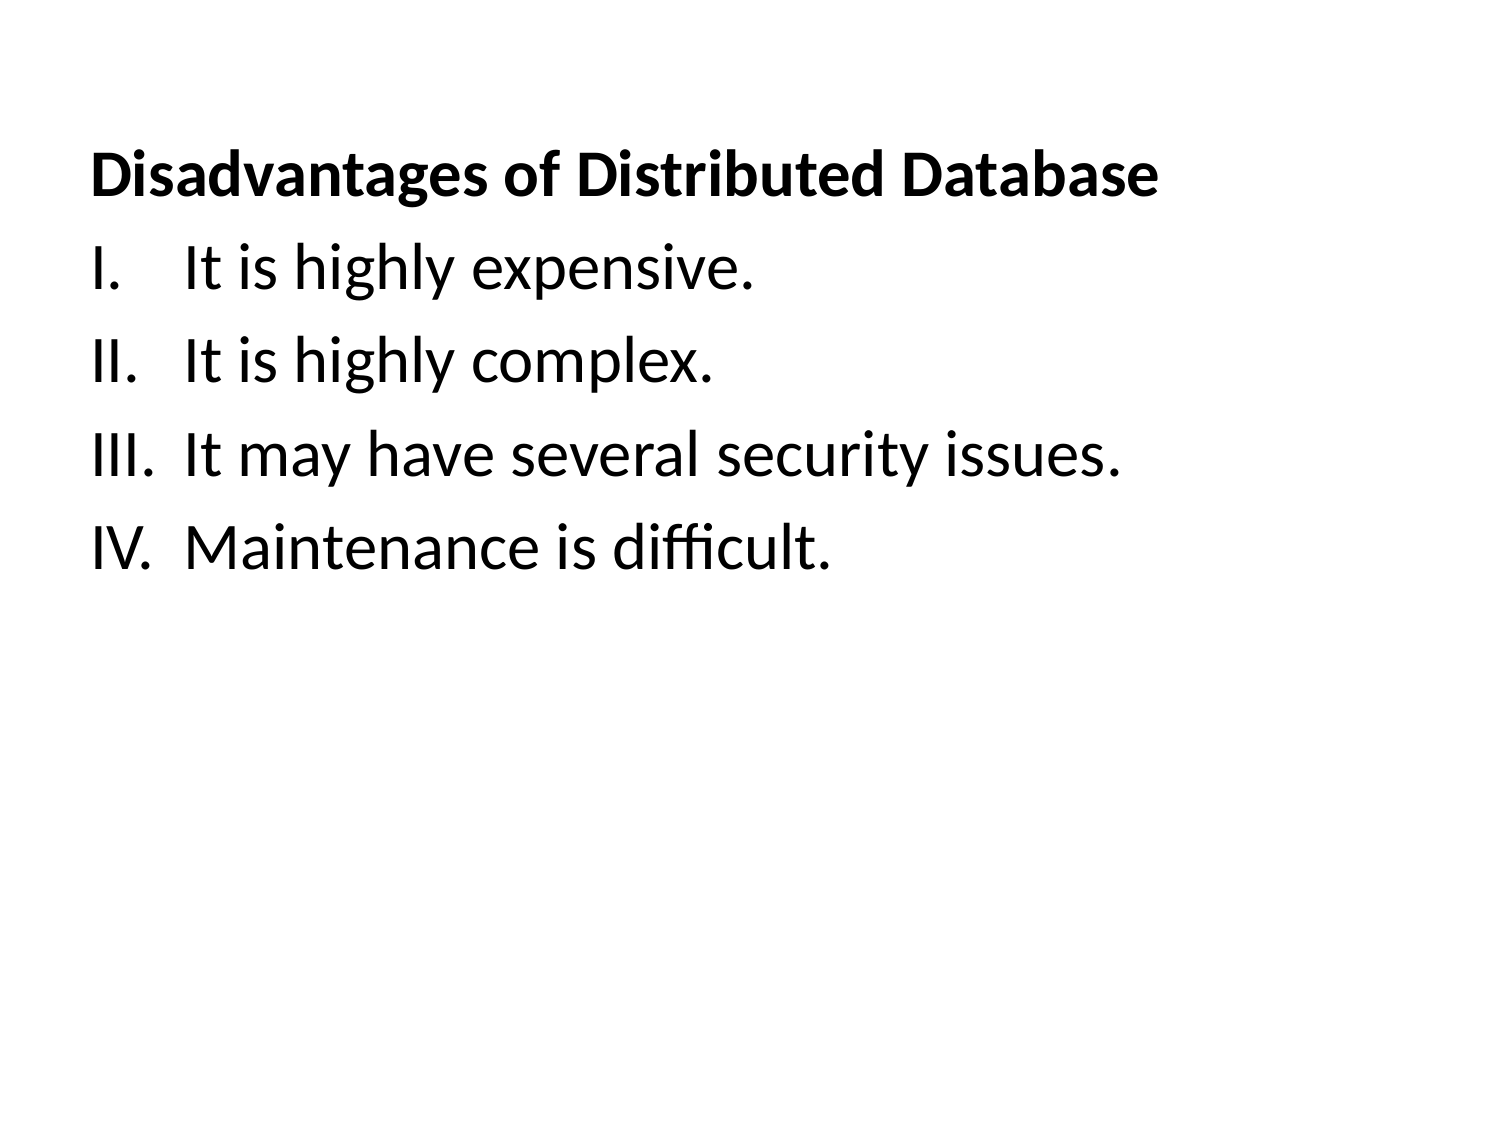

Disadvantages of Distributed Database
It is highly expensive.
It is highly complex.
It may have several security issues.
Maintenance is difficult.